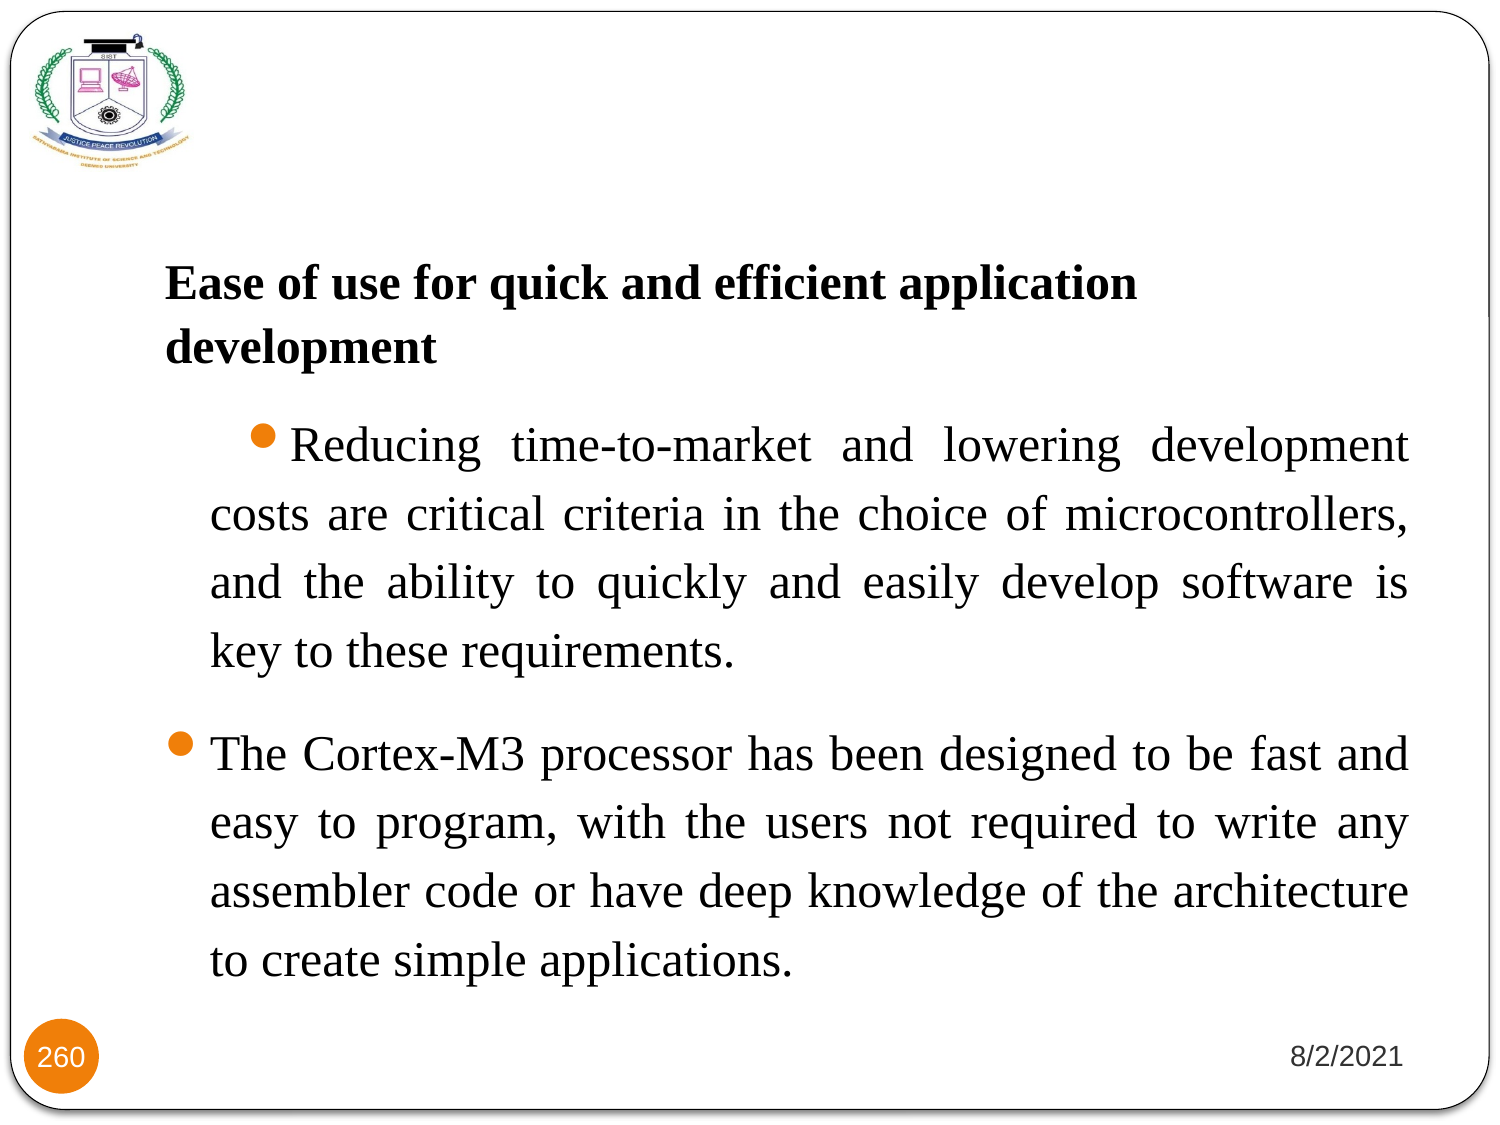

Ease of use for quick and efficient application development
Reducing time-to-market and lowering development costs are critical criteria in the choice of microcontrollers, and the ability to quickly and easily develop software is key to these requirements.
The Cortex-M3 processor has been designed to be fast and easy to program, with the users not required to write any assembler code or have deep knowledge of the architecture to create simple applications.
8/2/2021
260